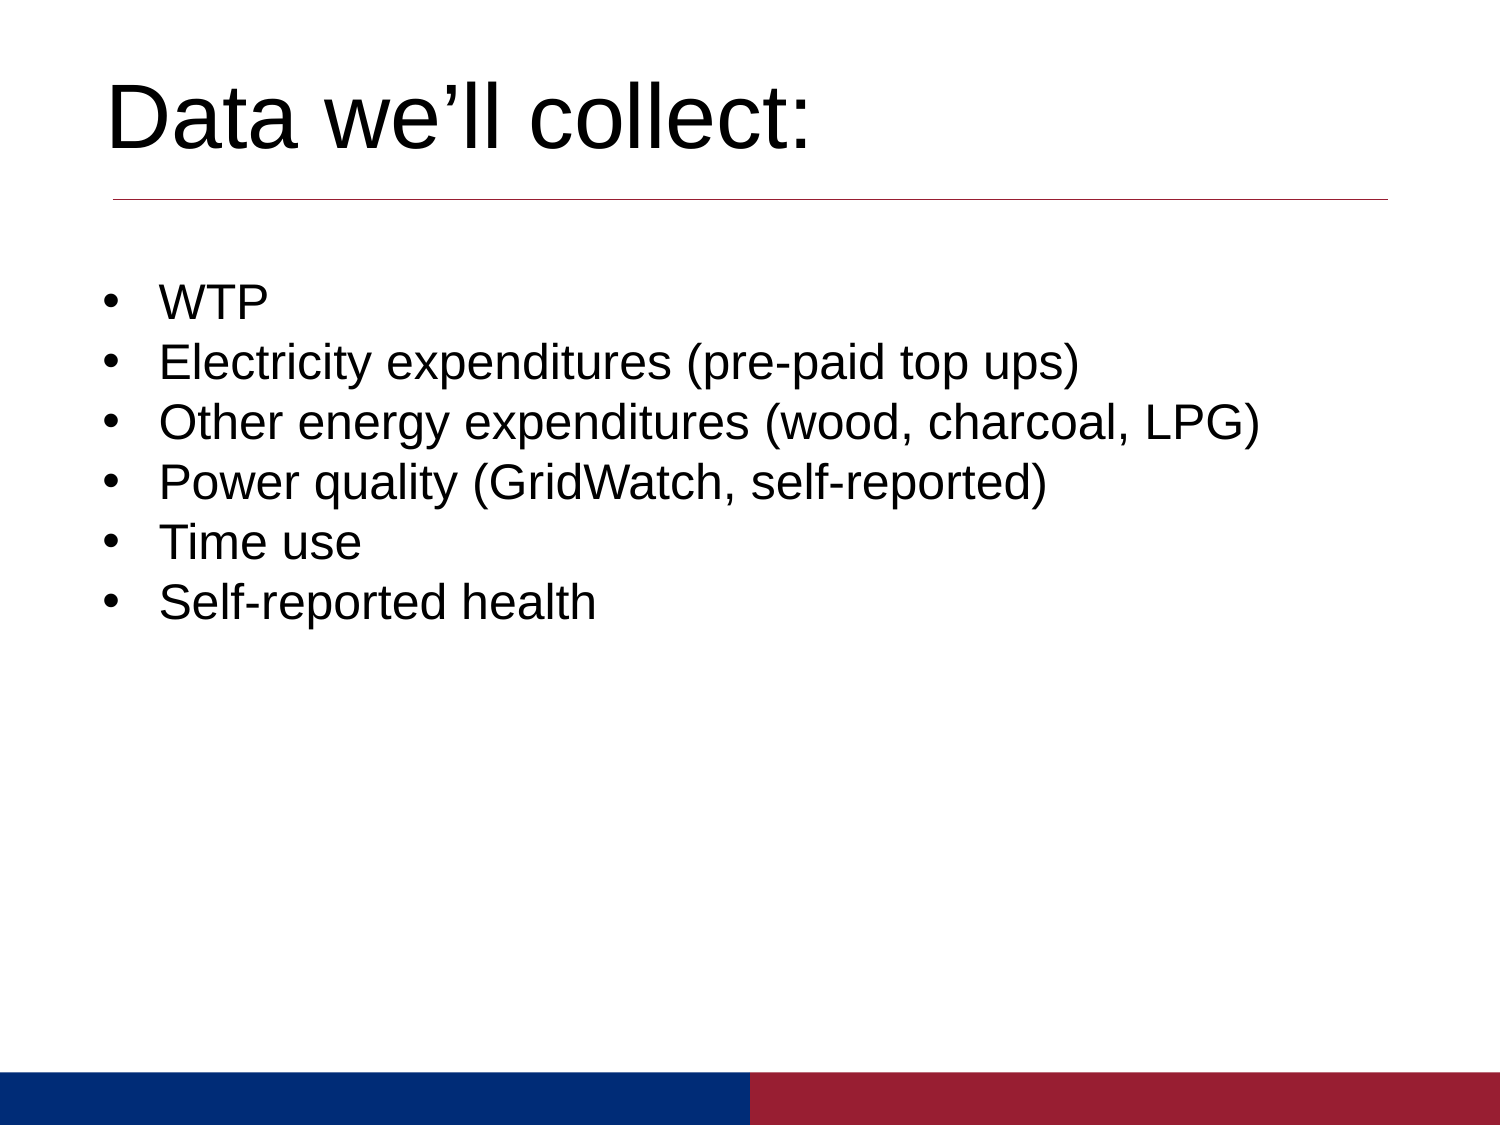

Data we’ll collect:
WTP
Electricity expenditures (pre-paid top ups)
Other energy expenditures (wood, charcoal, LPG)
Power quality (GridWatch, self-reported)
Time use
Self-reported health